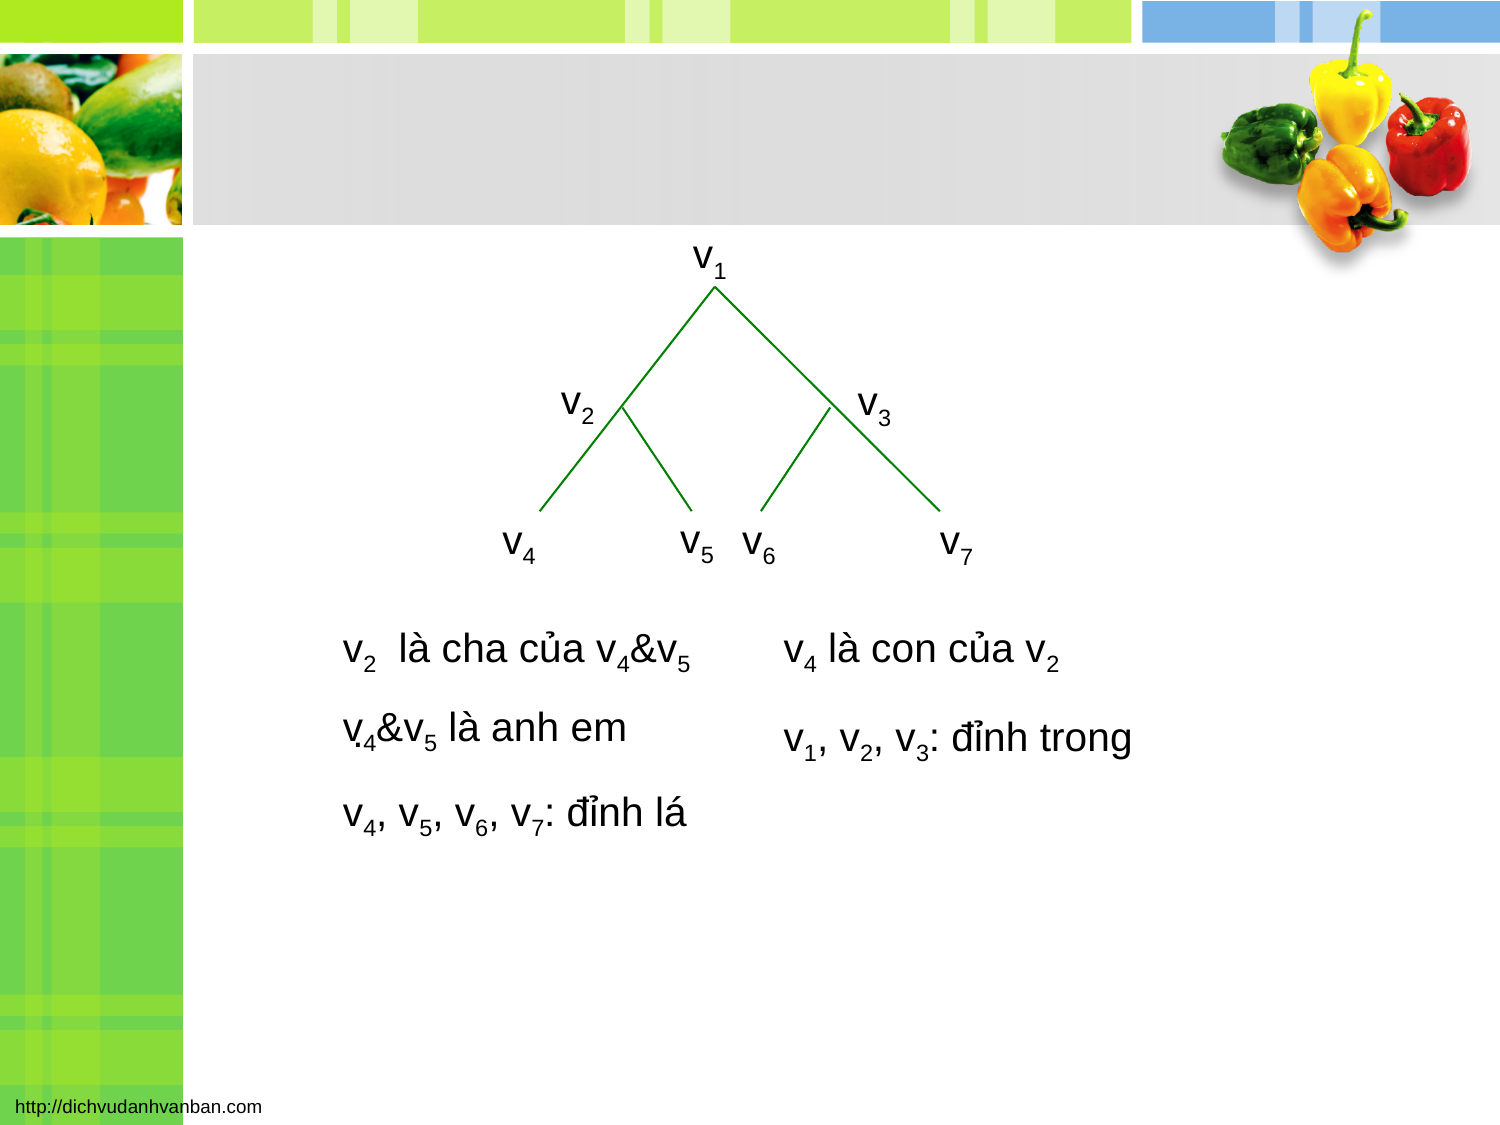

v1

v2
v3
v5
v4
v6
v7
v2  là cha của v4&v5
v4 là con của v2
v4&v5 là anh em
.
v1, v2, v3: đỉnh trong
v4, v5, v6, v7: đỉnh lá